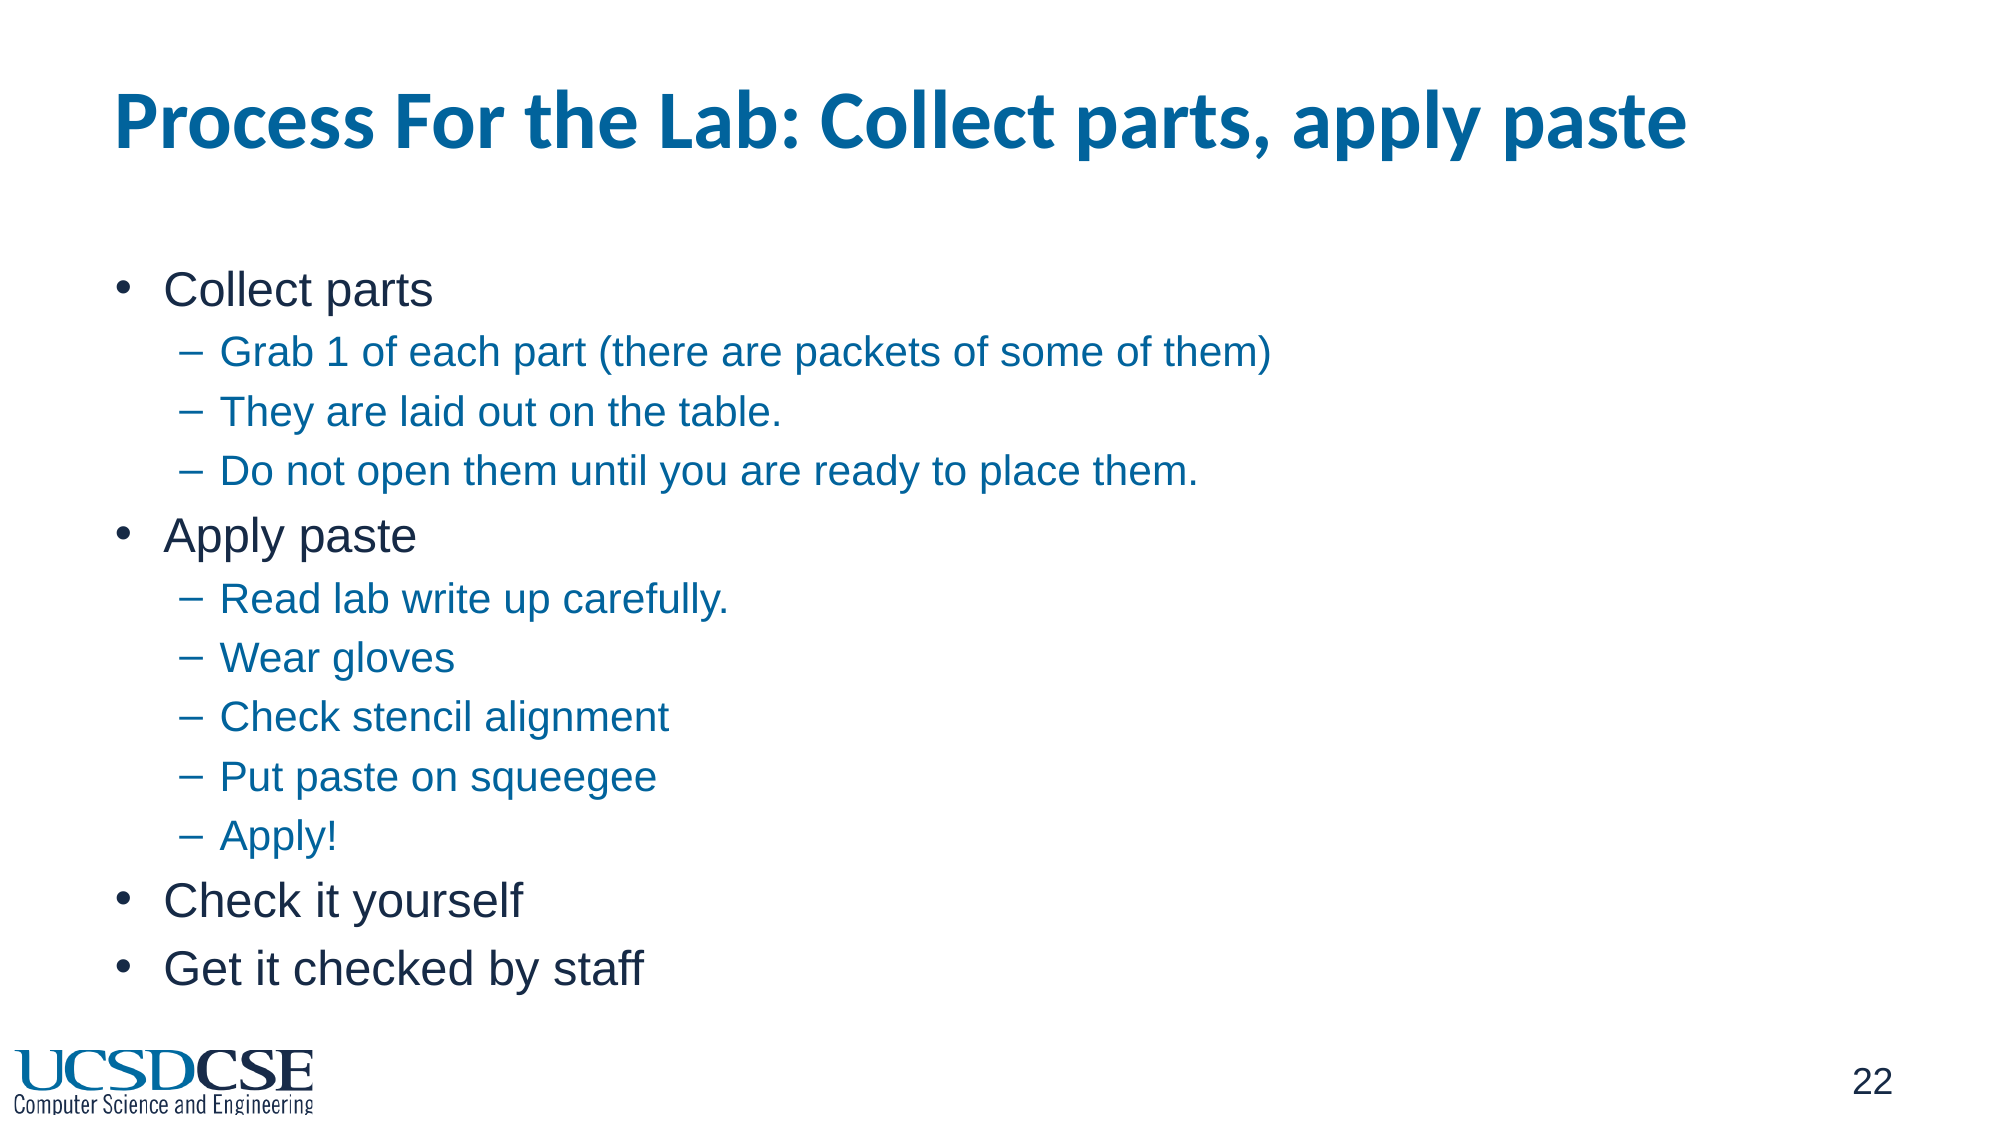

# Process For the Lab: Collect parts, apply paste
Collect parts
Grab 1 of each part (there are packets of some of them)
They are laid out on the table.
Do not open them until you are ready to place them.
Apply paste
Read lab write up carefully.
Wear gloves
Check stencil alignment
Put paste on squeegee
Apply!
Check it yourself
Get it checked by staff